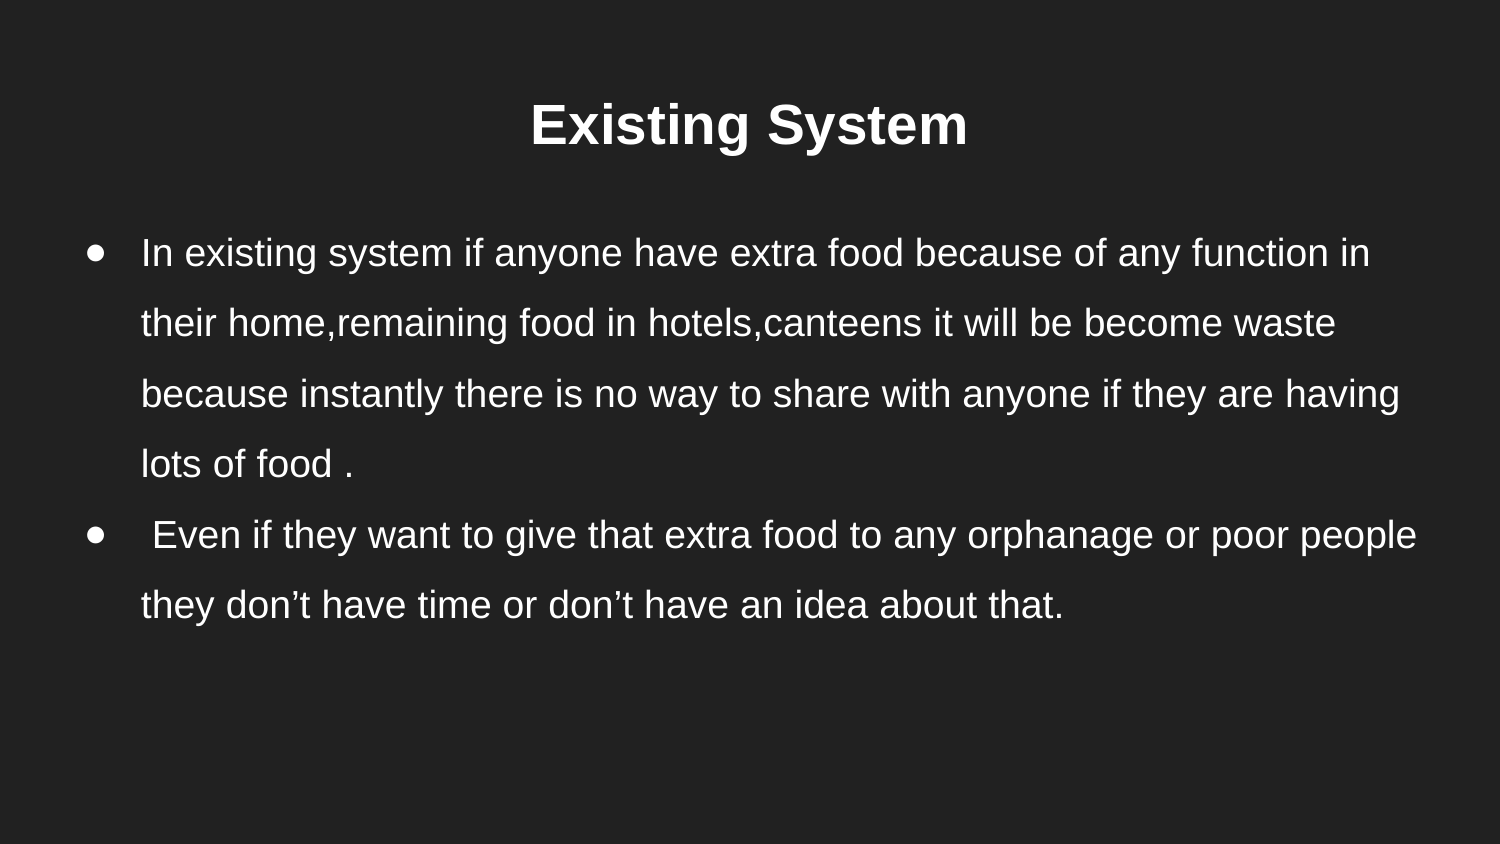

Existing System
In existing system if anyone have extra food because of any function in their home,remaining food in hotels,canteens it will be become waste because instantly there is no way to share with anyone if they are having lots of food .
 Even if they want to give that extra food to any orphanage or poor people they don’t have time or don’t have an idea about that.